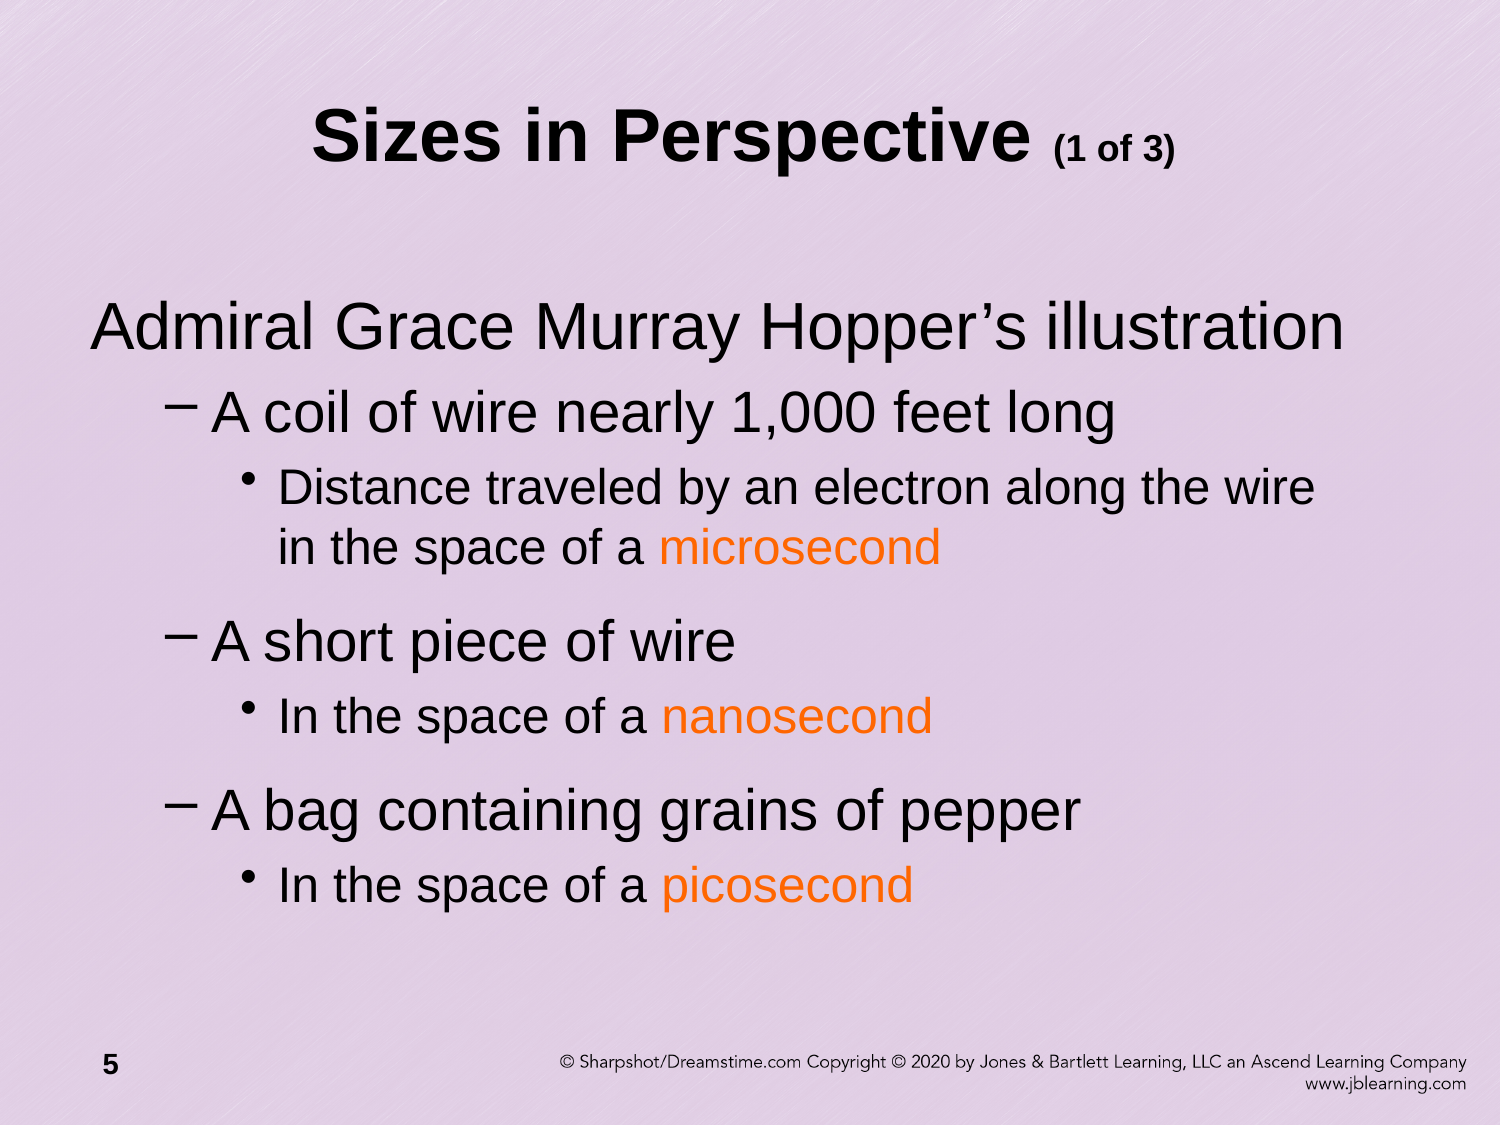

# Sizes in Perspective (1 of 3)
Admiral Grace Murray Hopper’s illustration
A coil of wire nearly 1,000 feet long
Distance traveled by an electron along the wire
in the space of a microsecond
A short piece of wire
In the space of a nanosecond
A bag containing grains of pepper
In the space of a picosecond
5